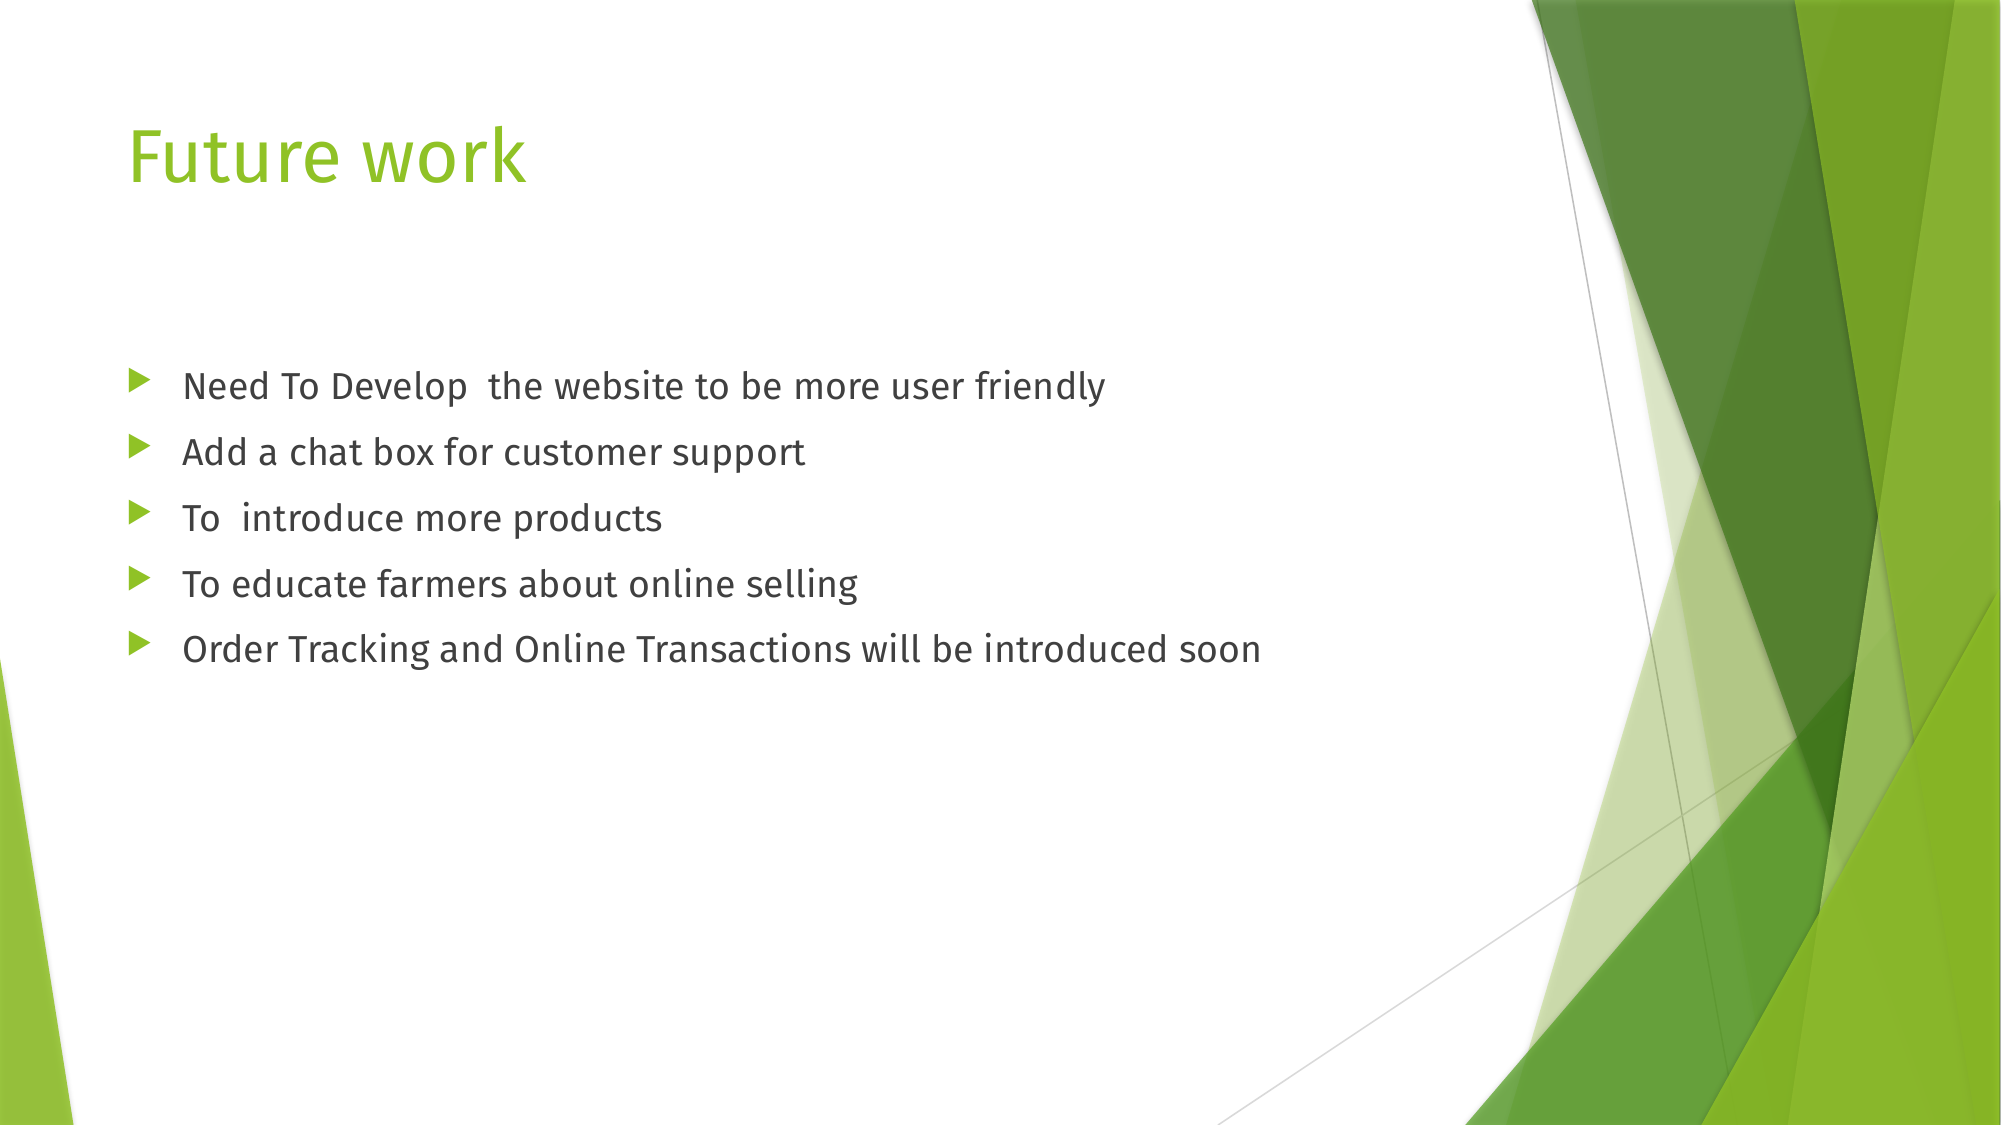

# Future work
Need To Develop  the website to be more user friendly
Add a chat box for customer support
To  introduce more products
To educate farmers about online selling
Order Tracking and Online Transactions will be introduced soon